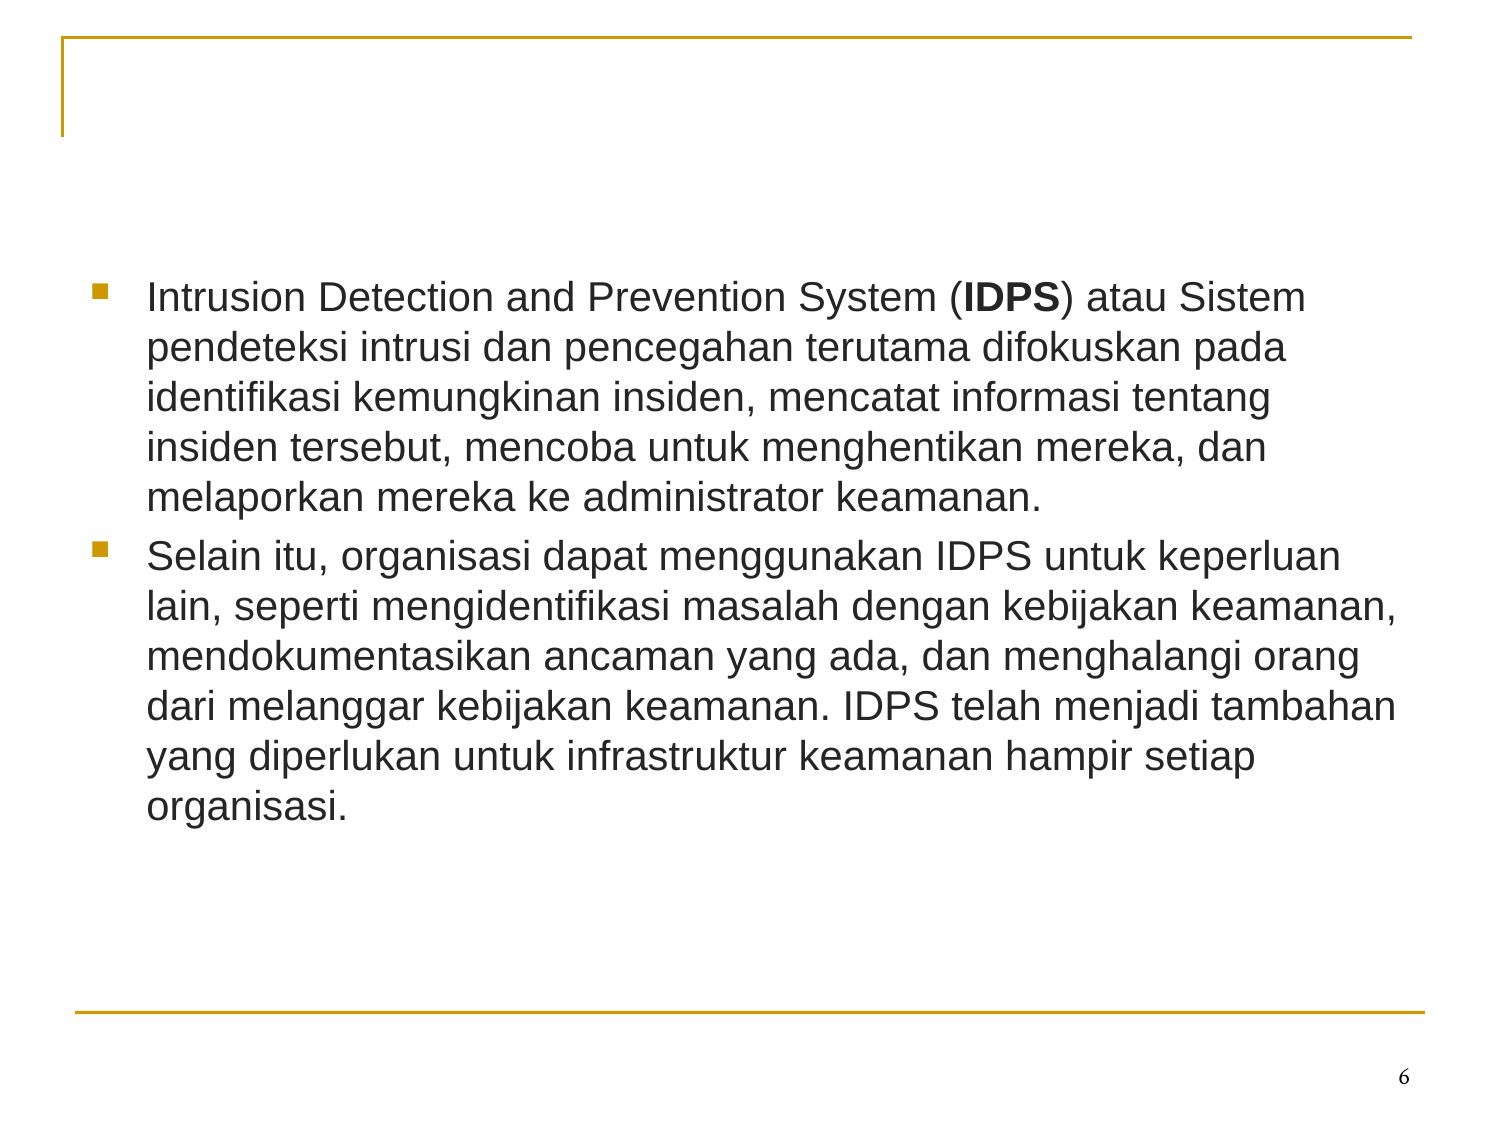

#
Intrusion Detection and Prevention System (IDPS) atau Sistem pendeteksi intrusi dan pencegahan terutama difokuskan pada identifikasi kemungkinan insiden, mencatat informasi tentang insiden tersebut, mencoba untuk menghentikan mereka, dan melaporkan mereka ke administrator keamanan.
Selain itu, organisasi dapat menggunakan IDPS untuk keperluan lain, seperti mengidentifikasi masalah dengan kebijakan keamanan, mendokumentasikan ancaman yang ada, dan menghalangi orang dari melanggar kebijakan keamanan. IDPS telah menjadi tambahan yang diperlukan untuk infrastruktur keamanan hampir setiap organisasi.
6